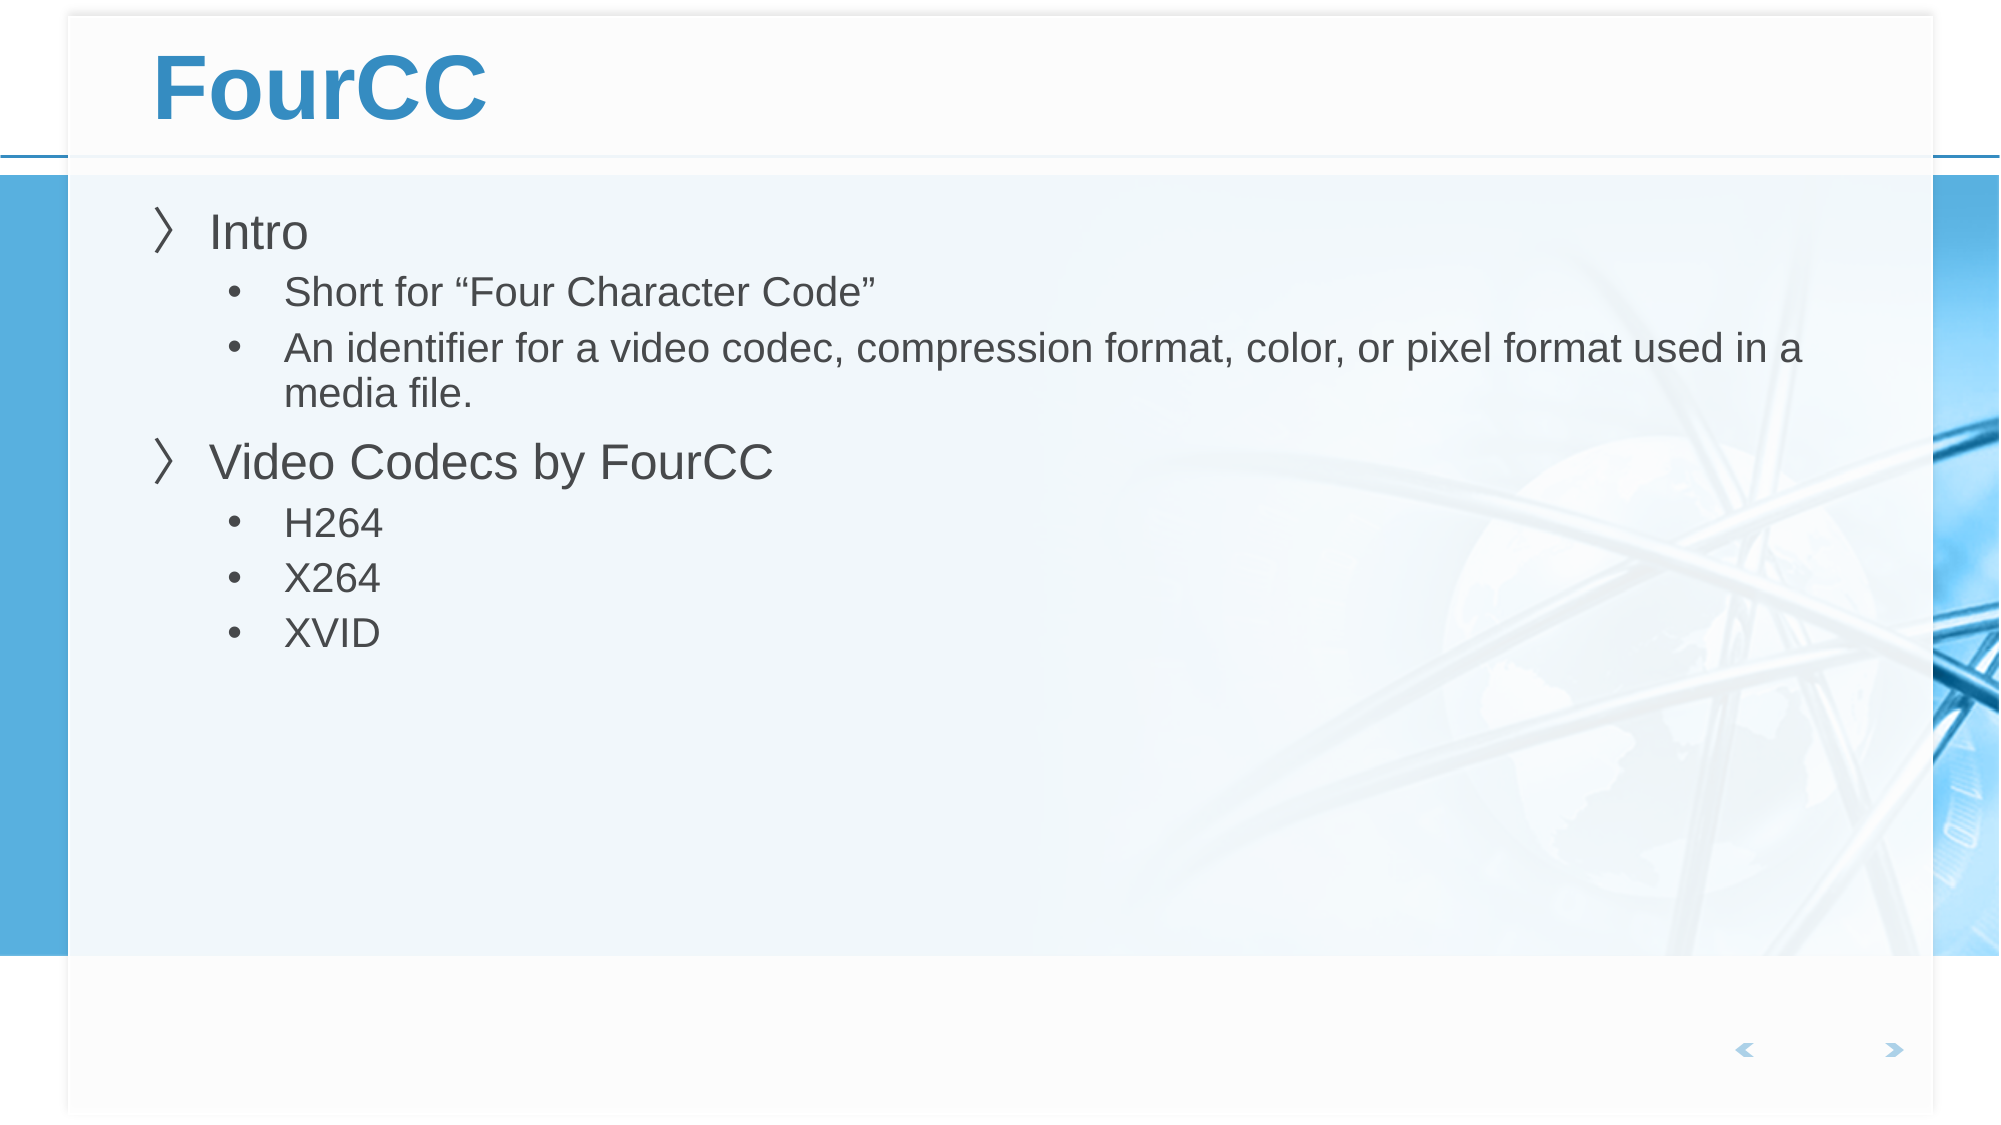

# FourCC
Intro
Short for “Four Character Code”
An identifier for a video codec, compression format, color, or pixel format used in a media file.
Video Codecs by FourCC
H264
X264
XVID